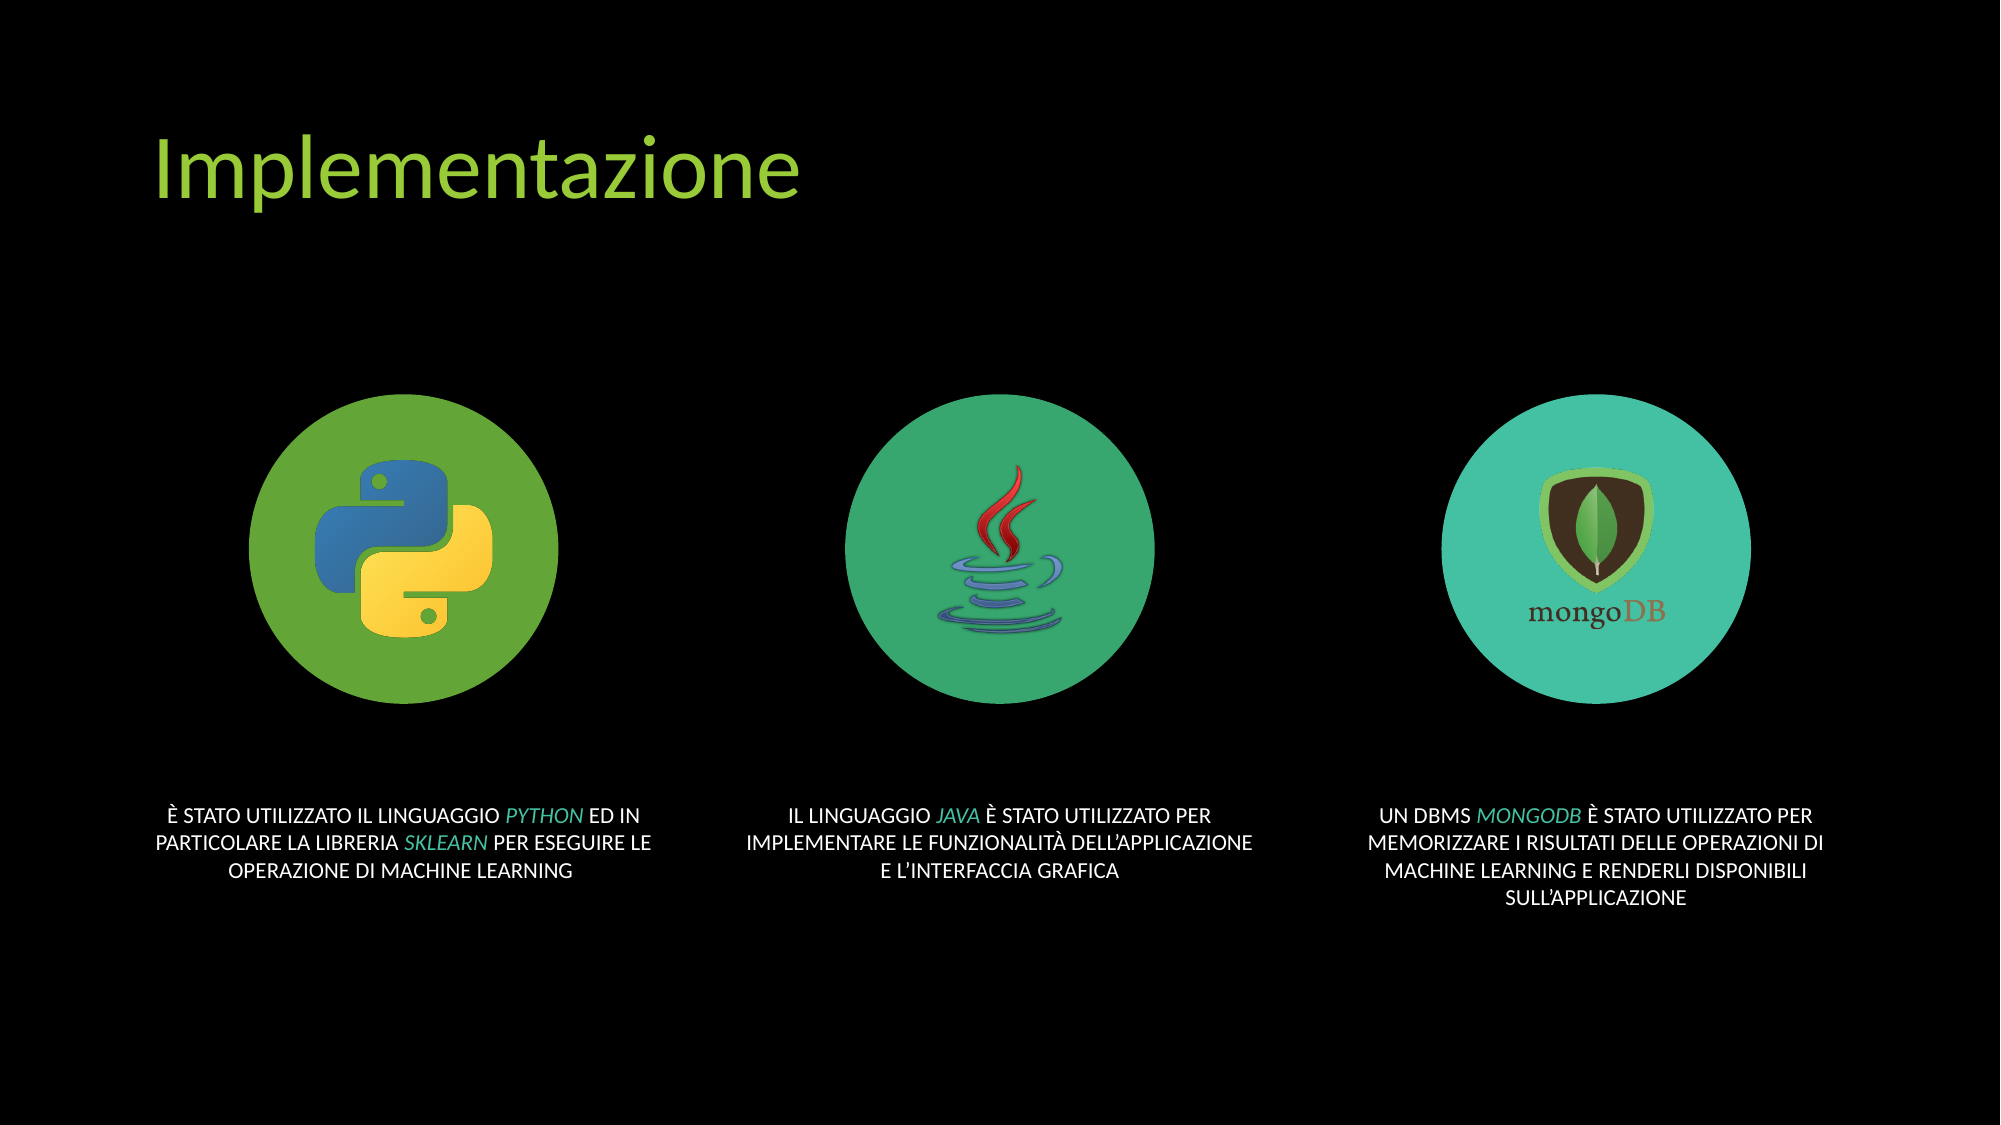

# Implementazione
È stato utilizzato il linguaggio Python ed in particolare la libreria sklearn per eseguire le operazione di machine learning
Il linguaggio Java è stato utilizzato per implementare le funzionalità dell’applicazione e l’interfaccia grafica
Un DBMS MongoDB è stato utilizzato per memorizzare i risultati delle operazioni di machine learning e renderli disponibili sull’applicazione